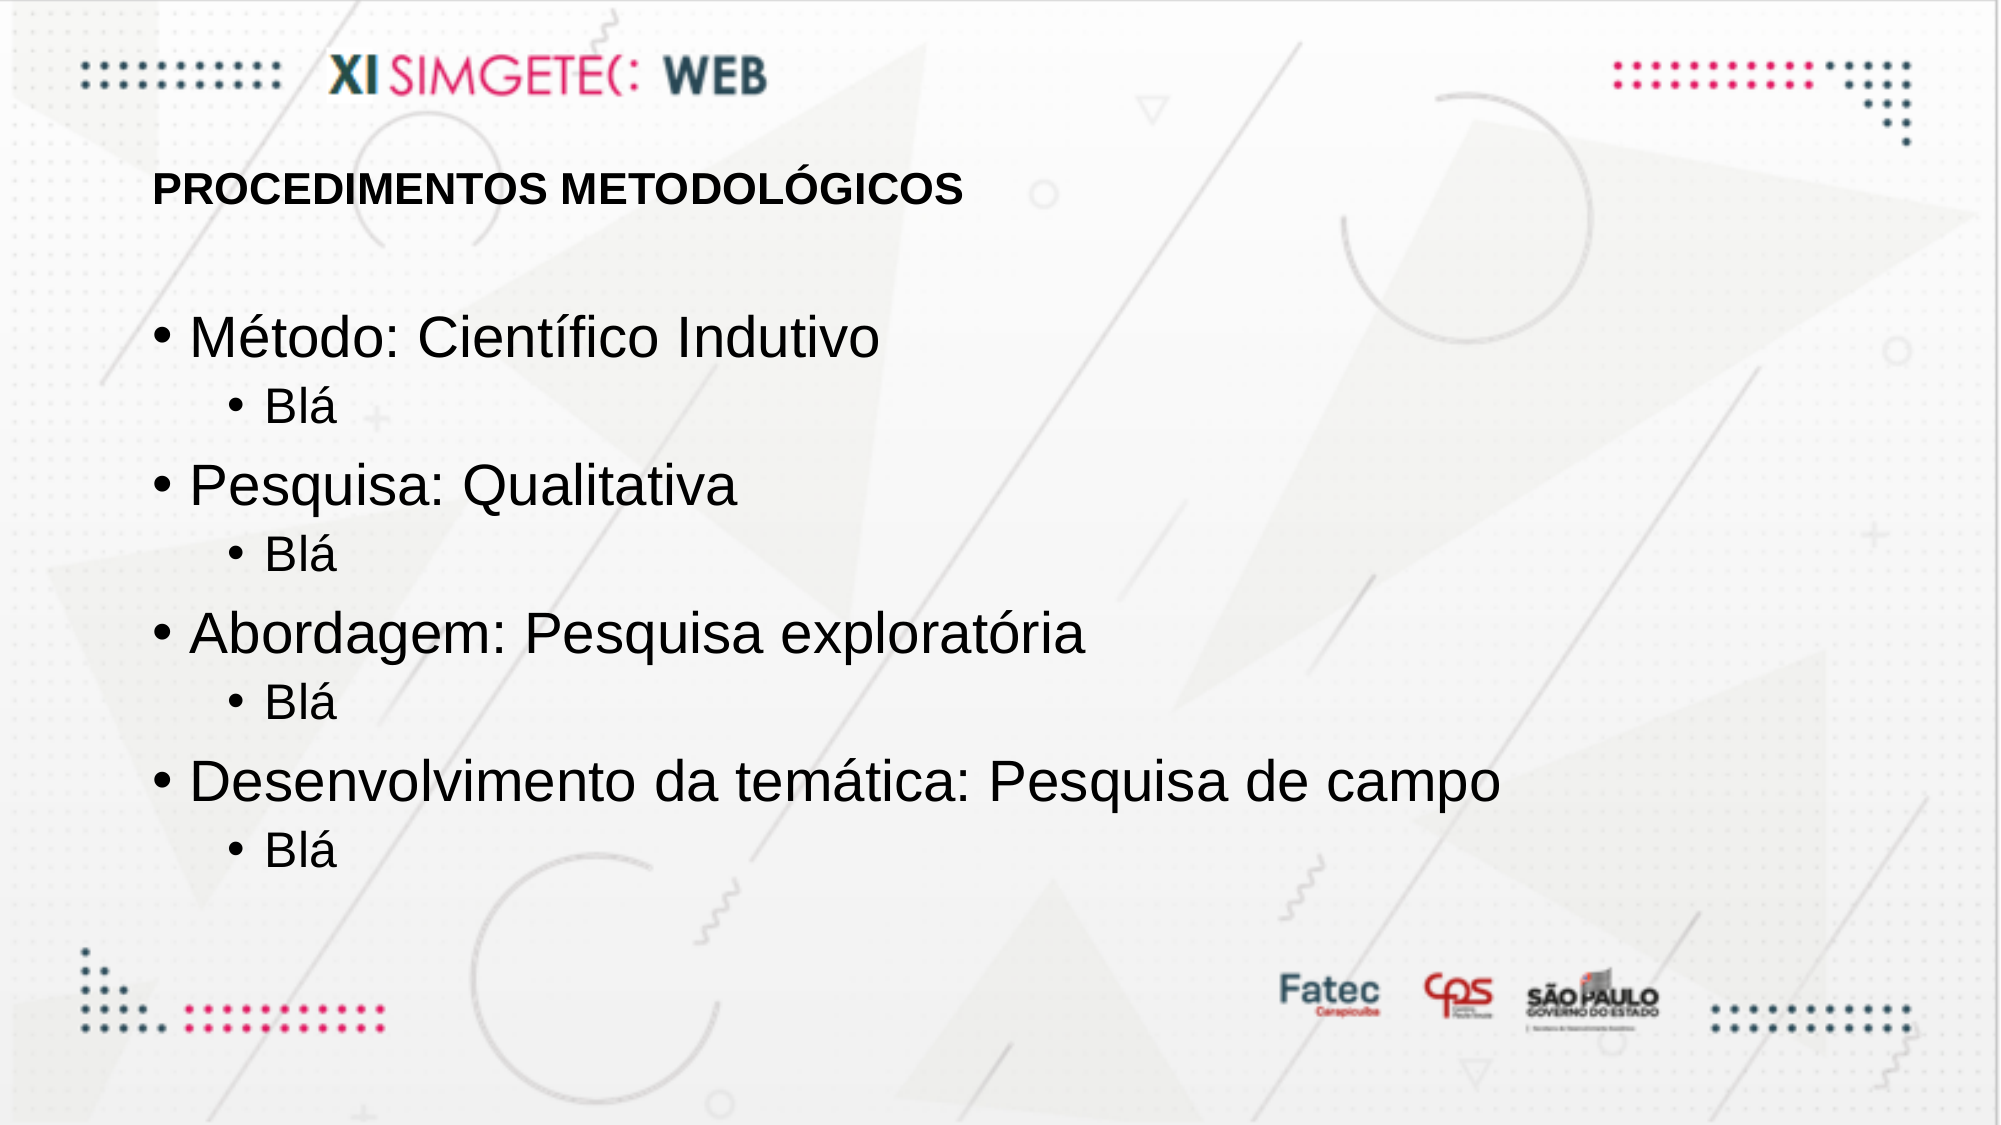

# PROCEDIMENTOS METODOLÓGICOS
Método: Científico Indutivo
Blá
Pesquisa: Qualitativa
Blá
Abordagem: Pesquisa exploratória
Blá
Desenvolvimento da temática: Pesquisa de campo
Blá